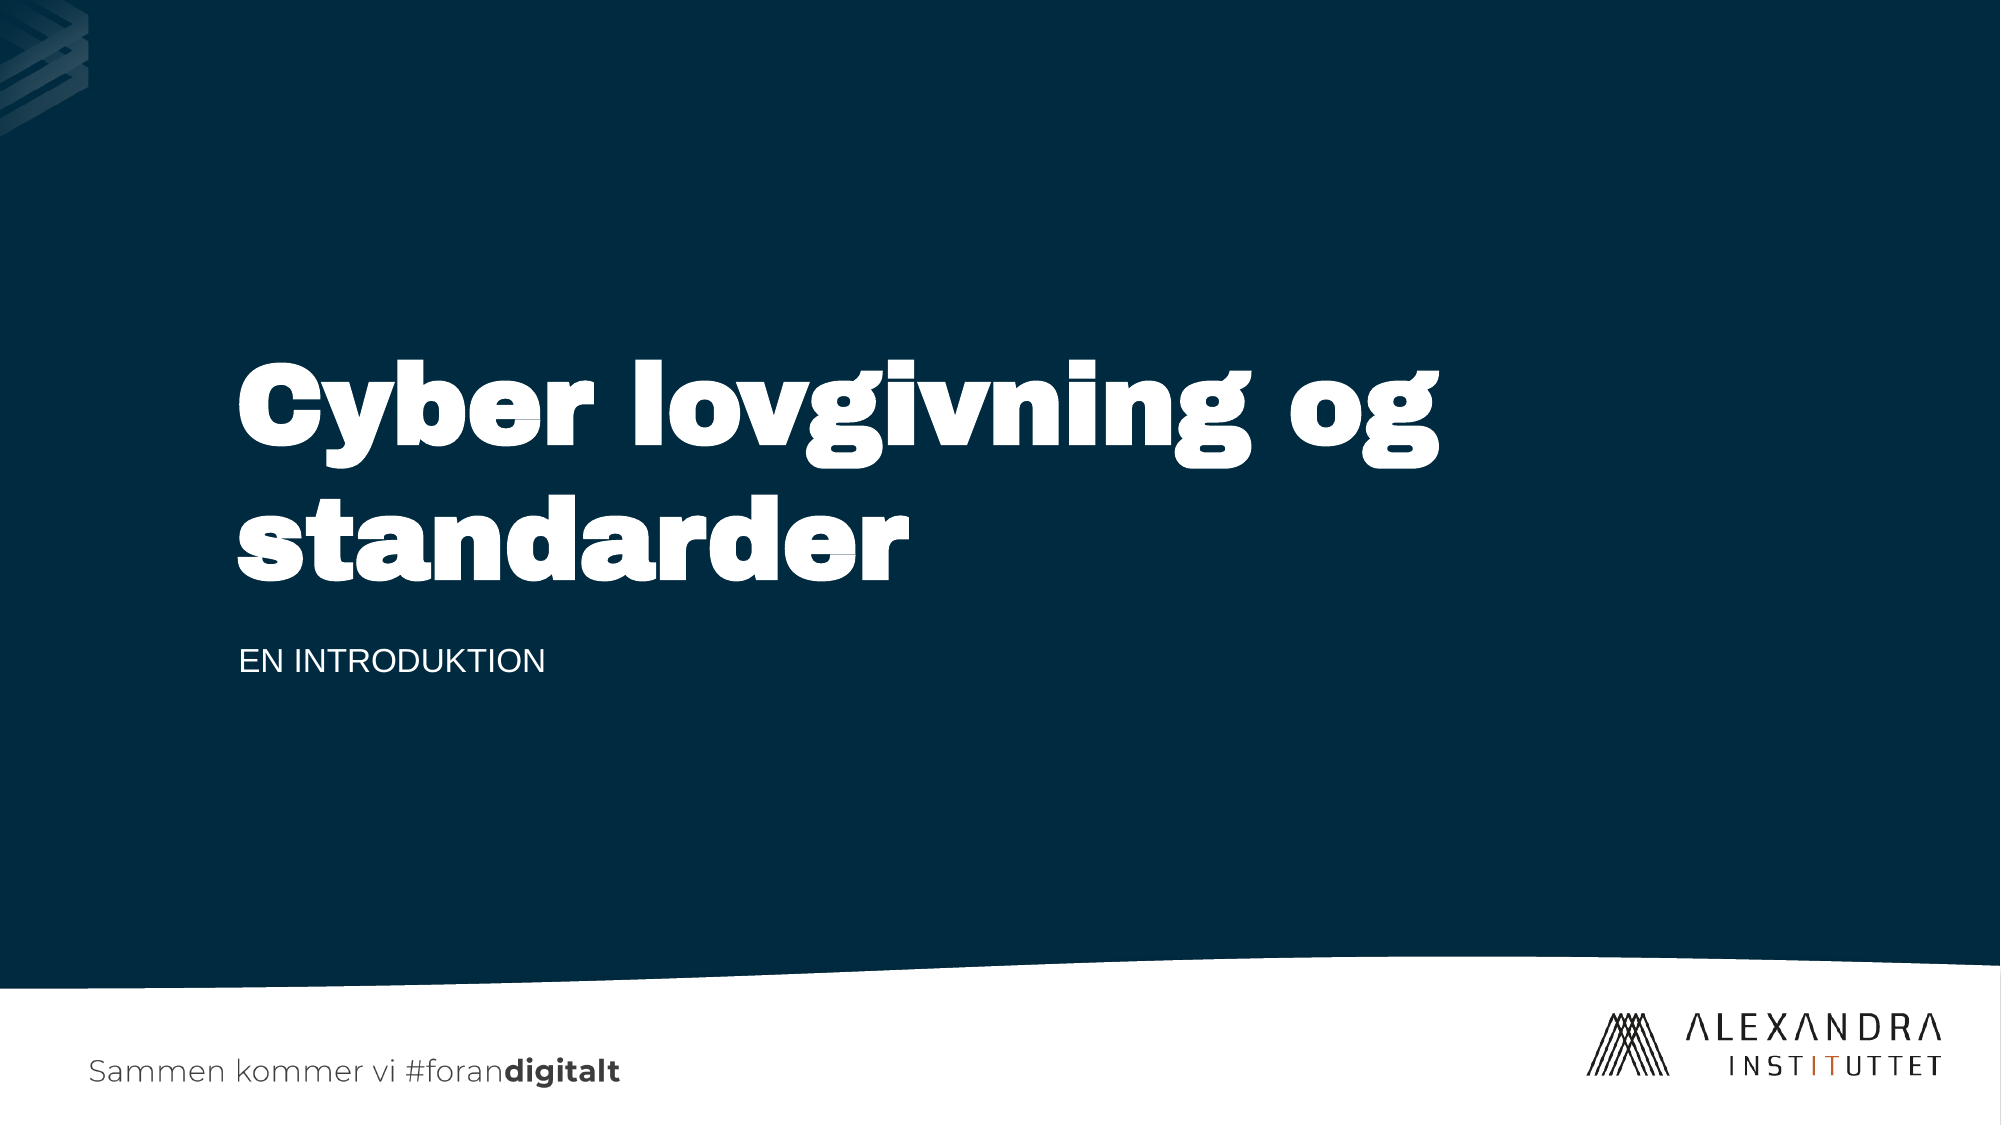

# Cyber lovgivning og standarder
EN introduktion